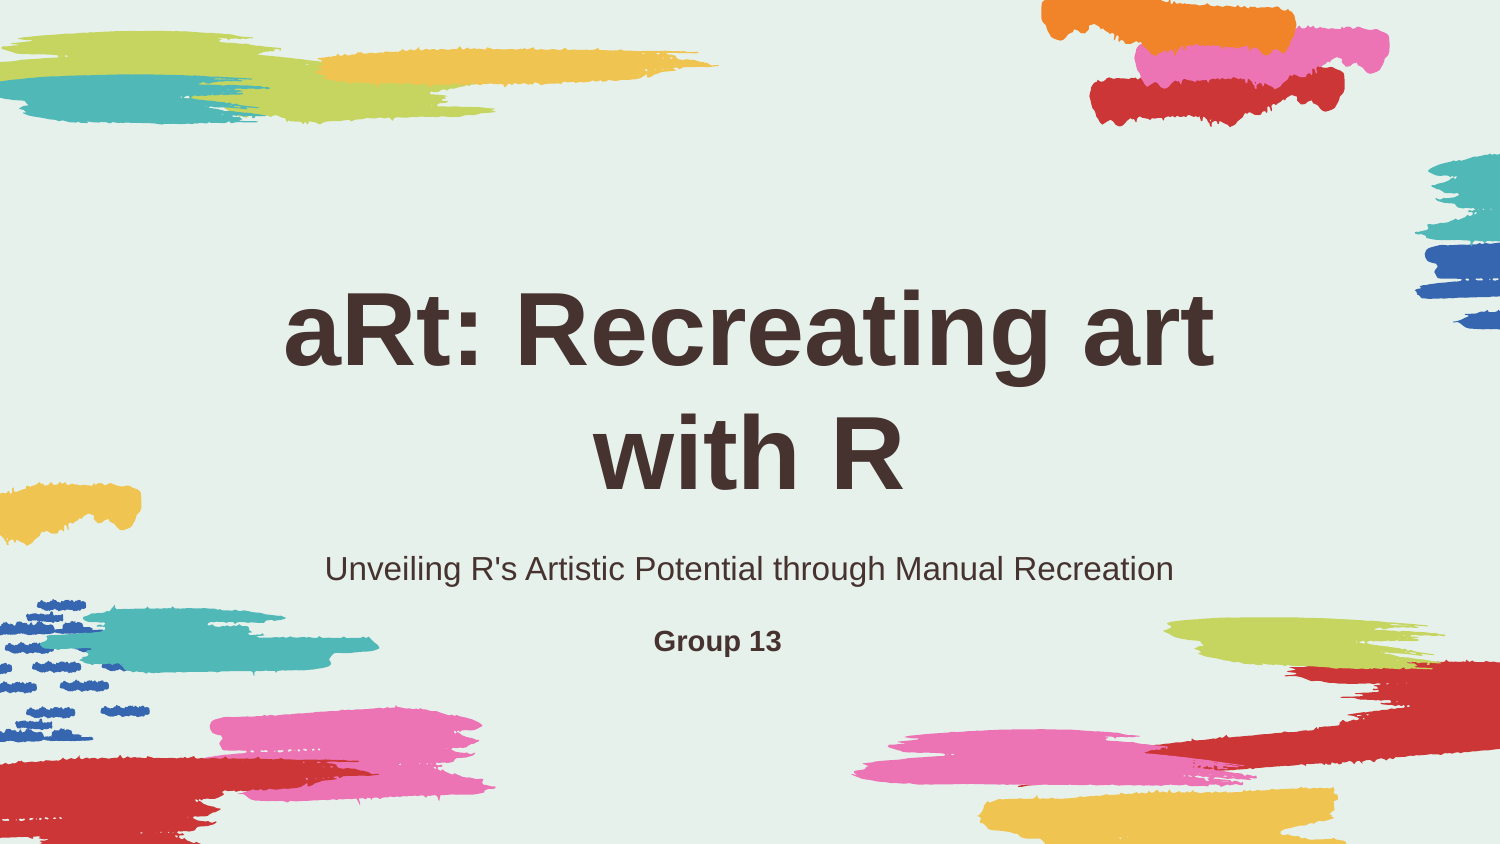

# aRt: Recreating art with R

Unveiling R's Artistic Potential through Manual Recreation

Group 13